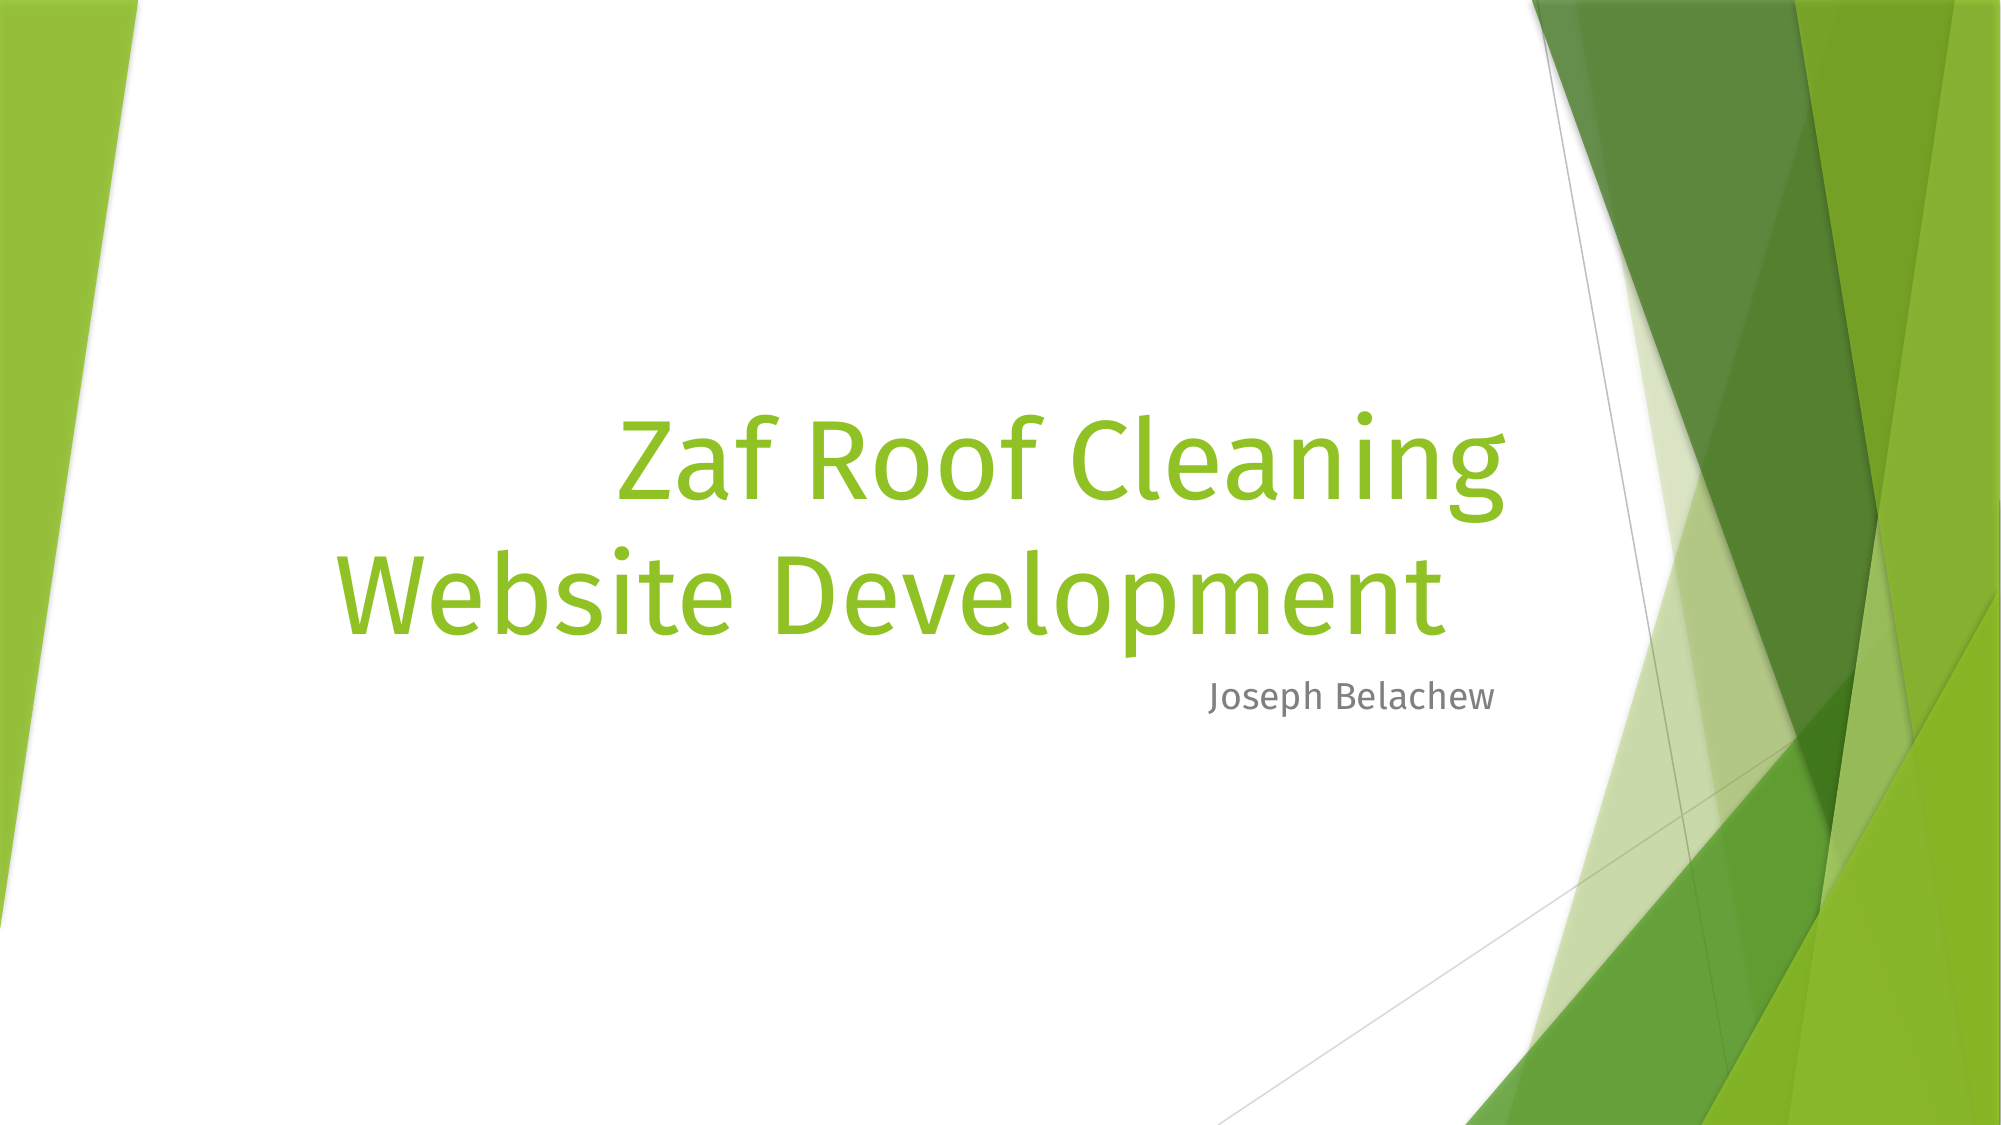

# Zaf Roof Cleaning Website Development
Joseph Belachew